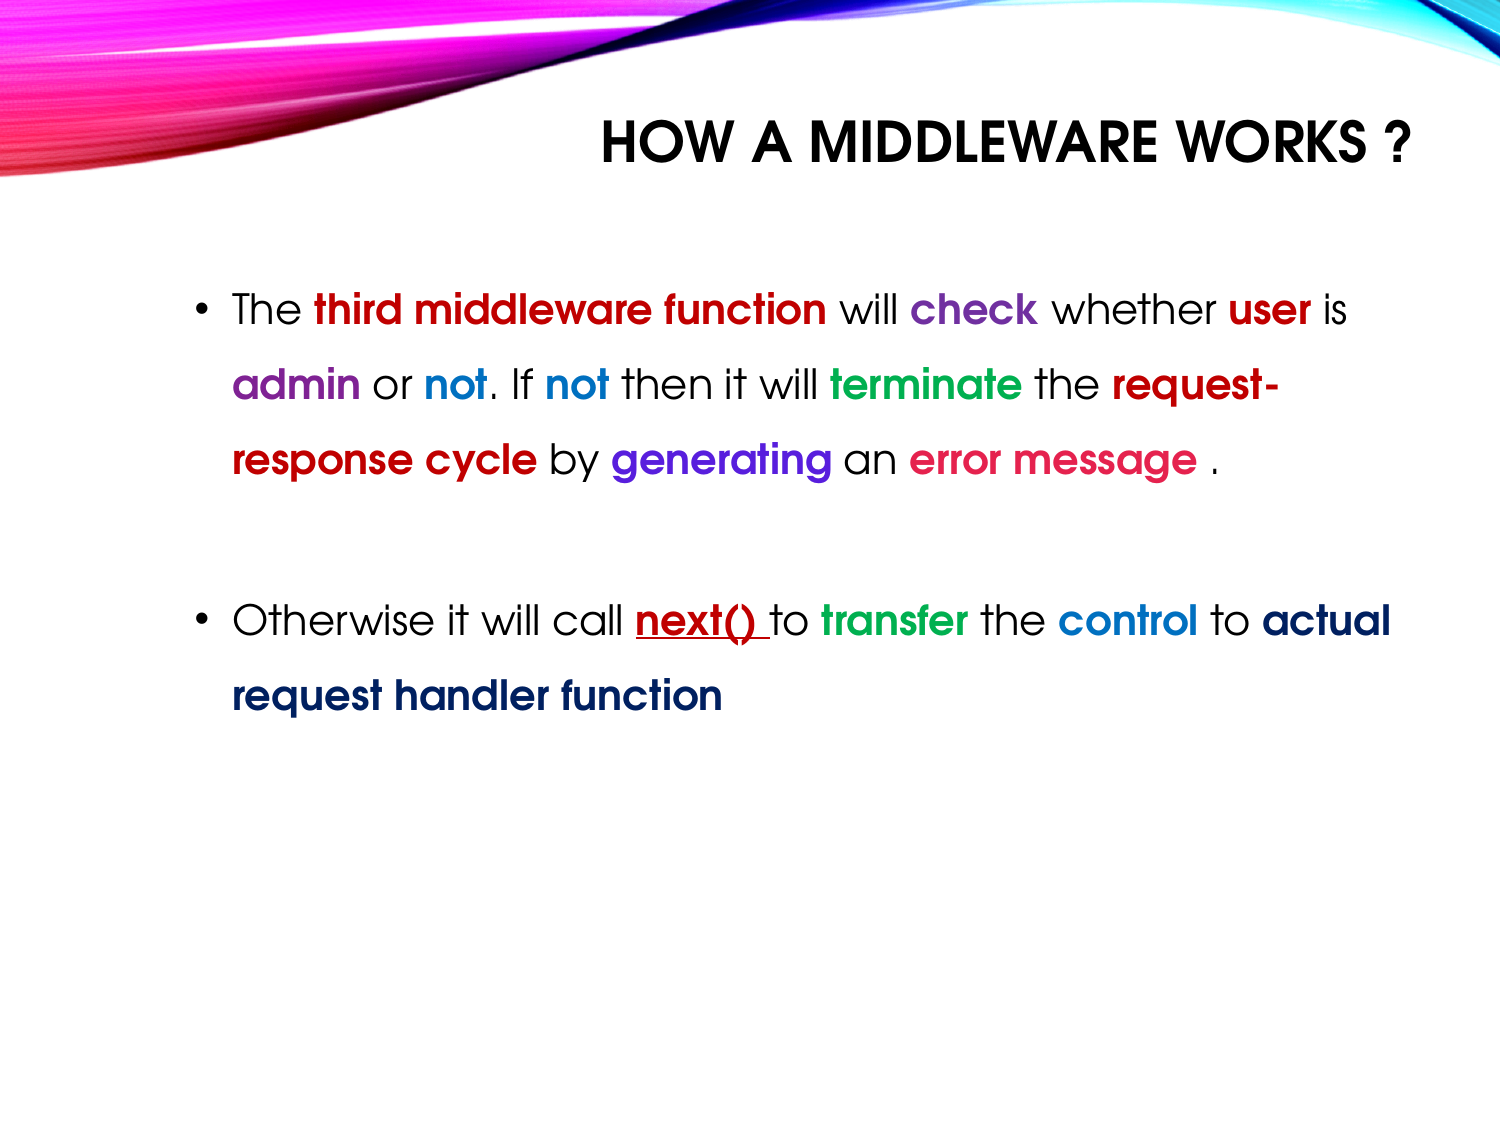

# How a middleware works ?
The third middleware function will check whether user is admin or not. If not then it will terminate the request-response cycle by generating an error message .

Otherwise it will call next() to transfer the control to actual request handler function